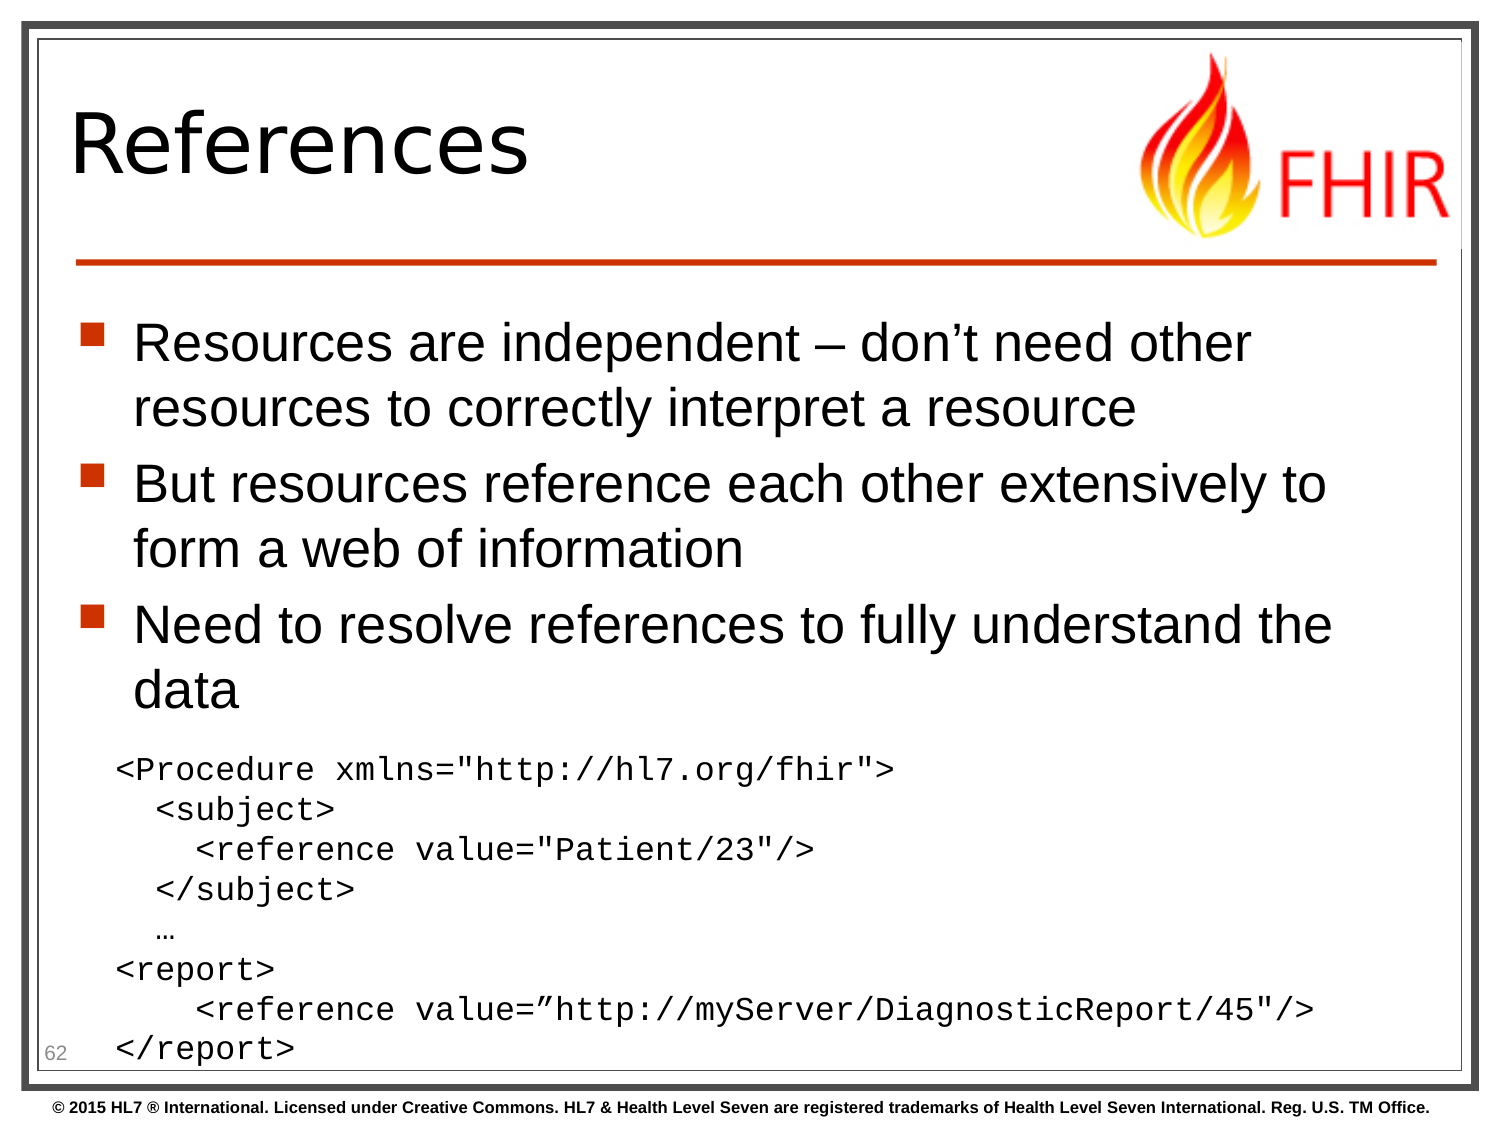

# References
Resources are independent – don’t need other resources to correctly interpret a resource
But resources reference each other extensively to form a web of information
Need to resolve references to fully understand the data
<Procedure xmlns="http://hl7.org/fhir">
  <subject>
    <reference value="Patient/23"/>
  </subject>
  …
<report>
    <reference value=”http://myServer/DiagnosticReport/45"/>
</report>

  …
62